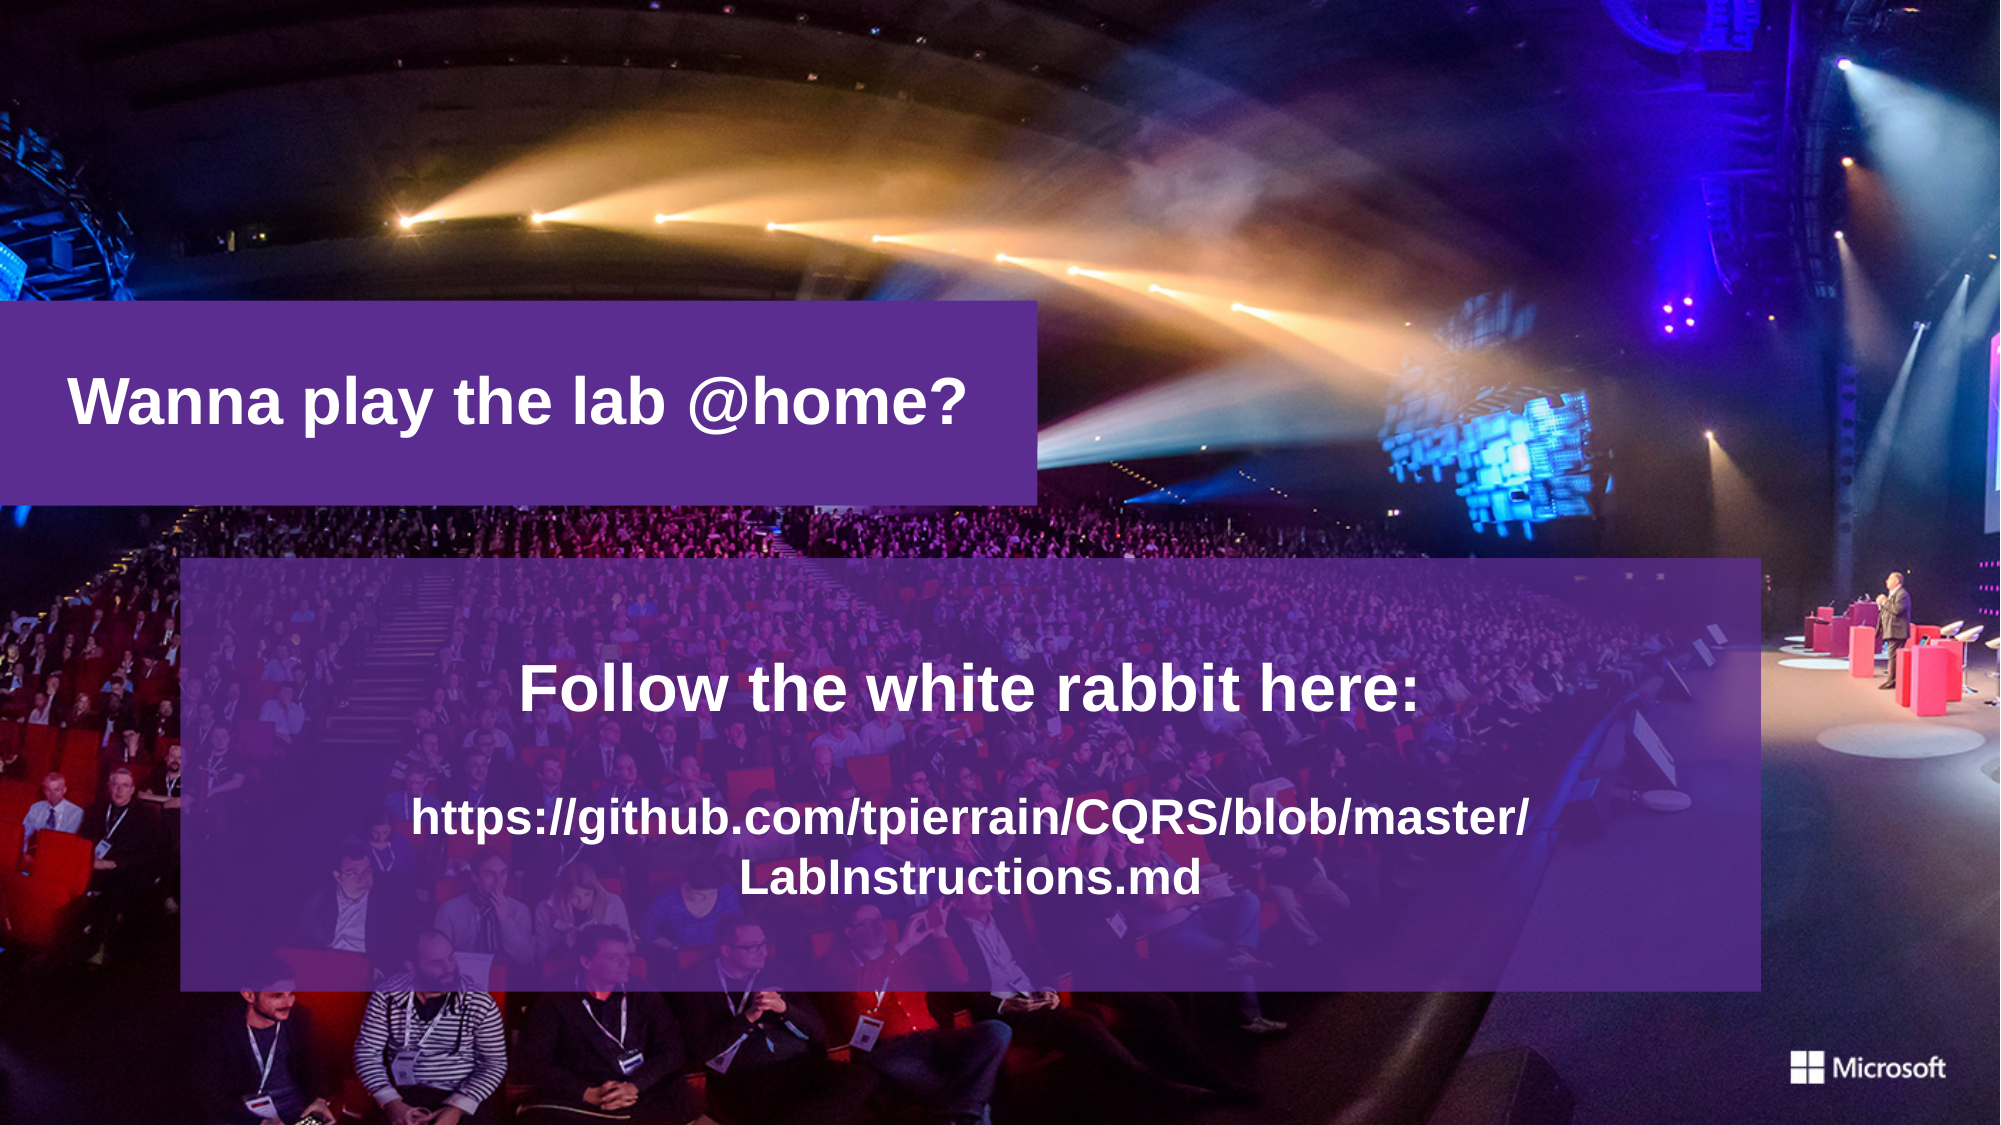

# Wanna play the lab @home?
Follow the white rabbit here:

https://github.com/tpierrain/CQRS/blob/master/LabInstructions.md